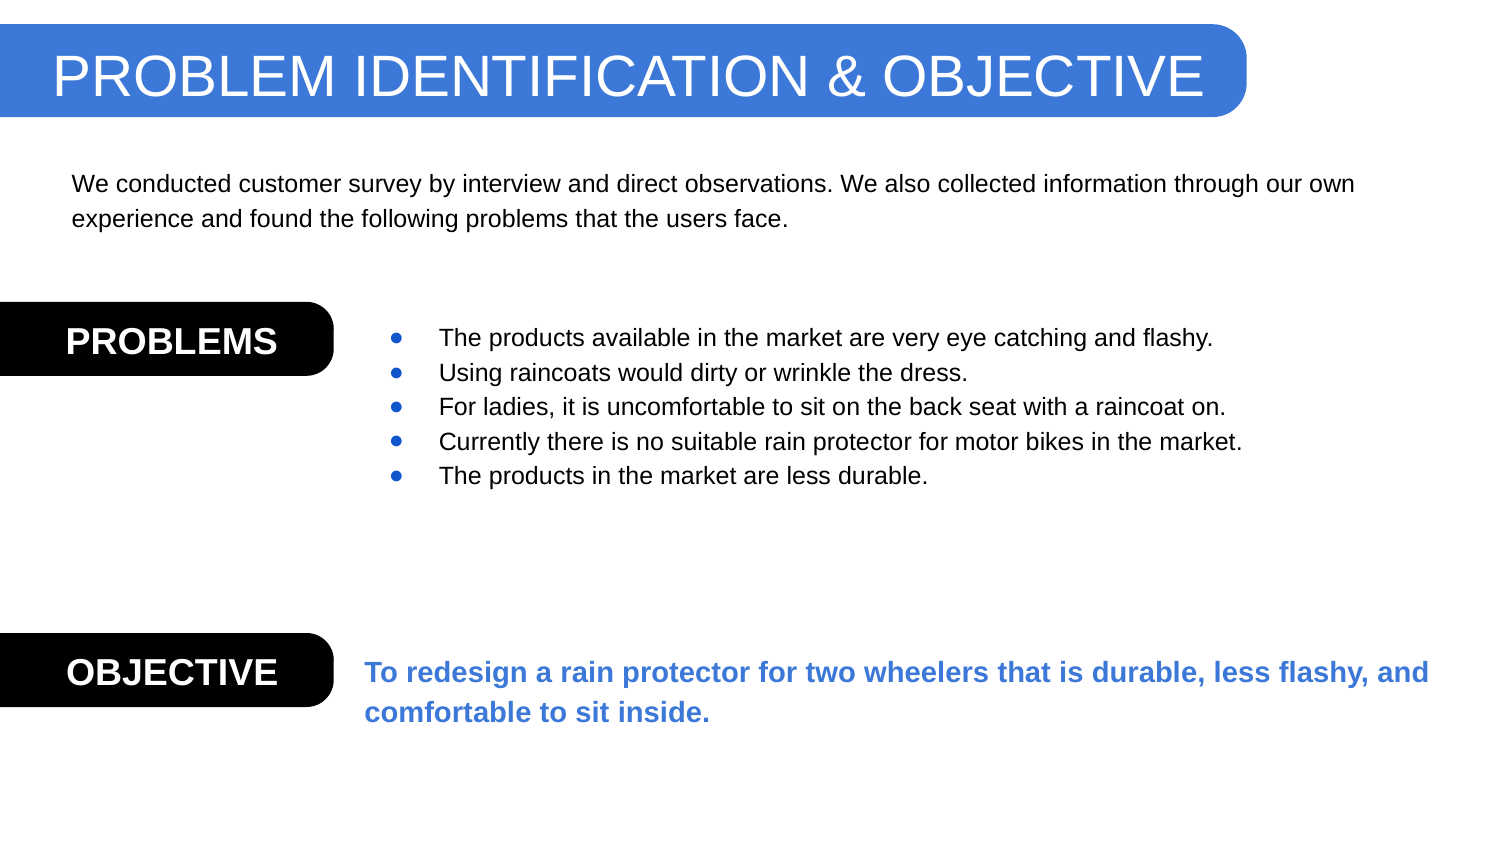

# PROBLEM IDENTIFICATION & OBJECTIVE
We conducted customer survey by interview and direct observations. We also collected information through our own experience and found the following problems that the users face.

PROBLEMS
The products available in the market are very eye catching and flashy.
Using raincoats would dirty or wrinkle the dress.
For ladies, it is uncomfortable to sit on the back seat with a raincoat on.
Currently there is no suitable rain protector for motor bikes in the market.
The products in the market are less durable.

OBJECTIVE
To redesign a rain protector for two wheelers that is durable, less flashy, and comfortable to sit inside.